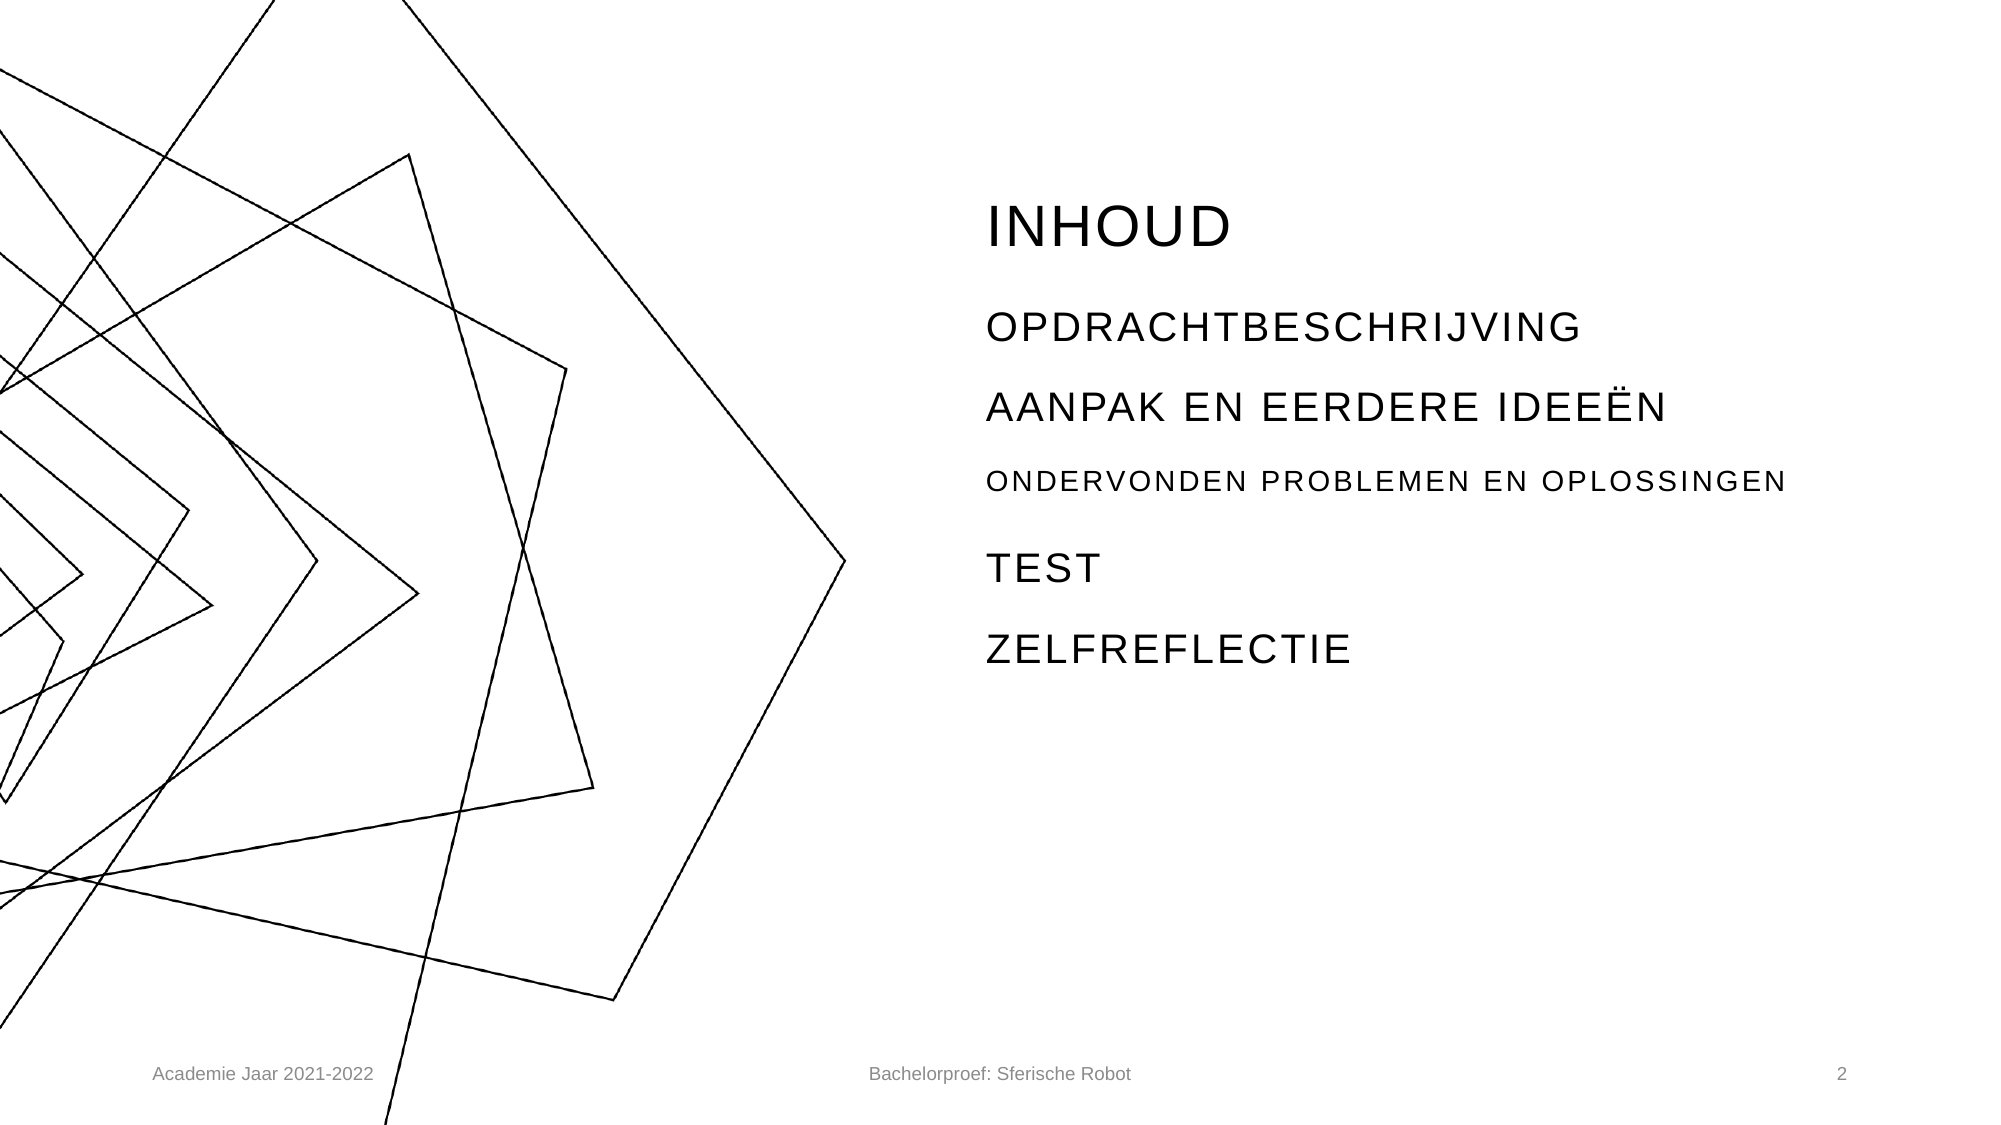

# Inhoud
Opdrachtbeschrijving
Aanpak en eerdere ideeën
Ondervonden problemen en oplossingen
Test
Zelfreflectie
Academie Jaar 2021-2022
Bachelorproef: Sferische Robot
2